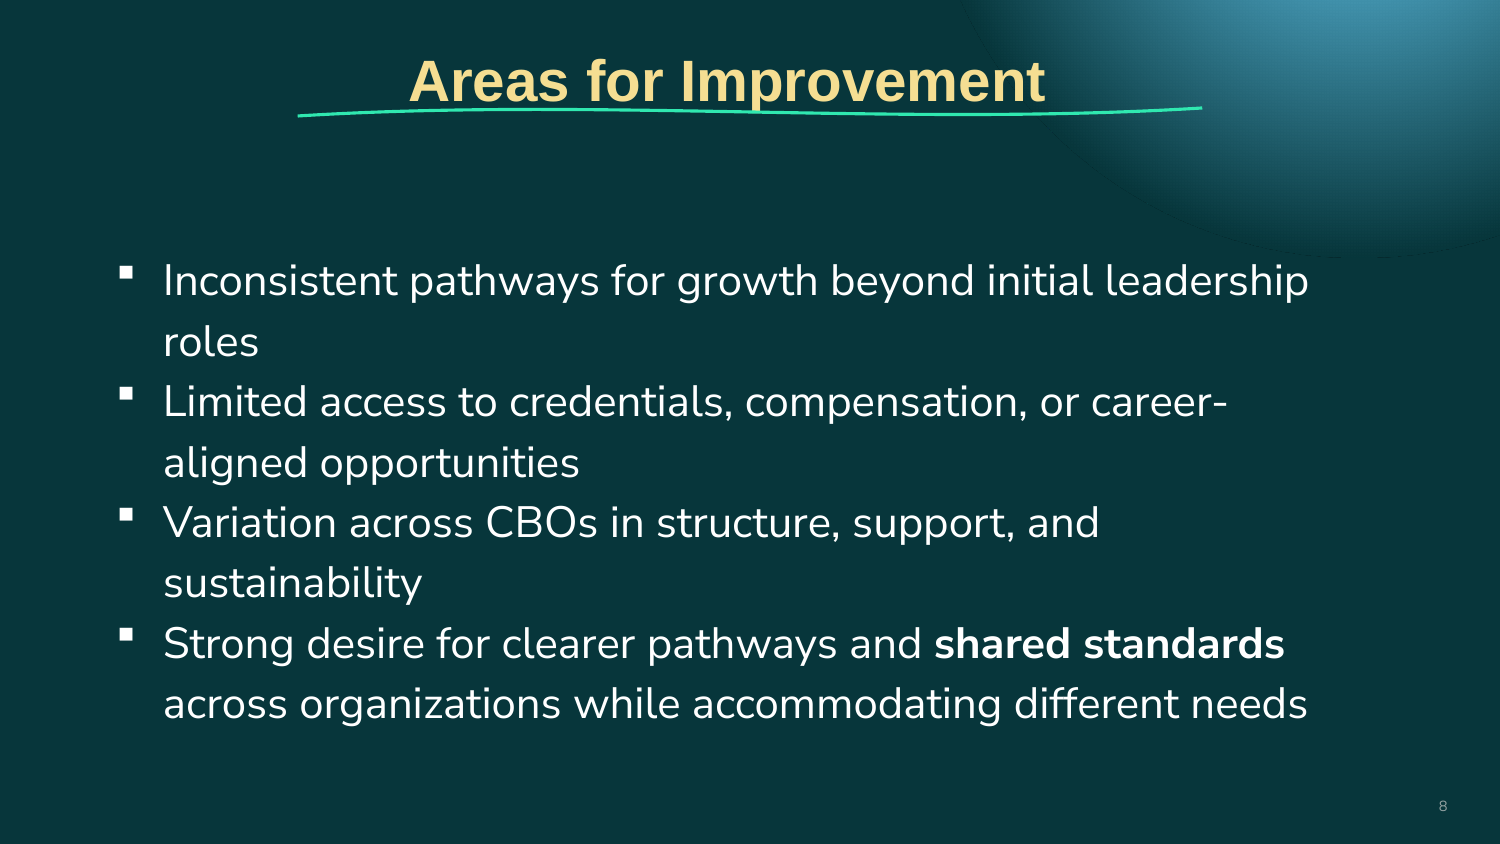

# Areas for Improvement

Inconsistent pathways for growth beyond initial leadership roles
Limited access to credentials, compensation, or career-aligned opportunities
Variation across CBOs in structure, support, and sustainability
Strong desire for clearer pathways and shared standards across organizations while accommodating different needs